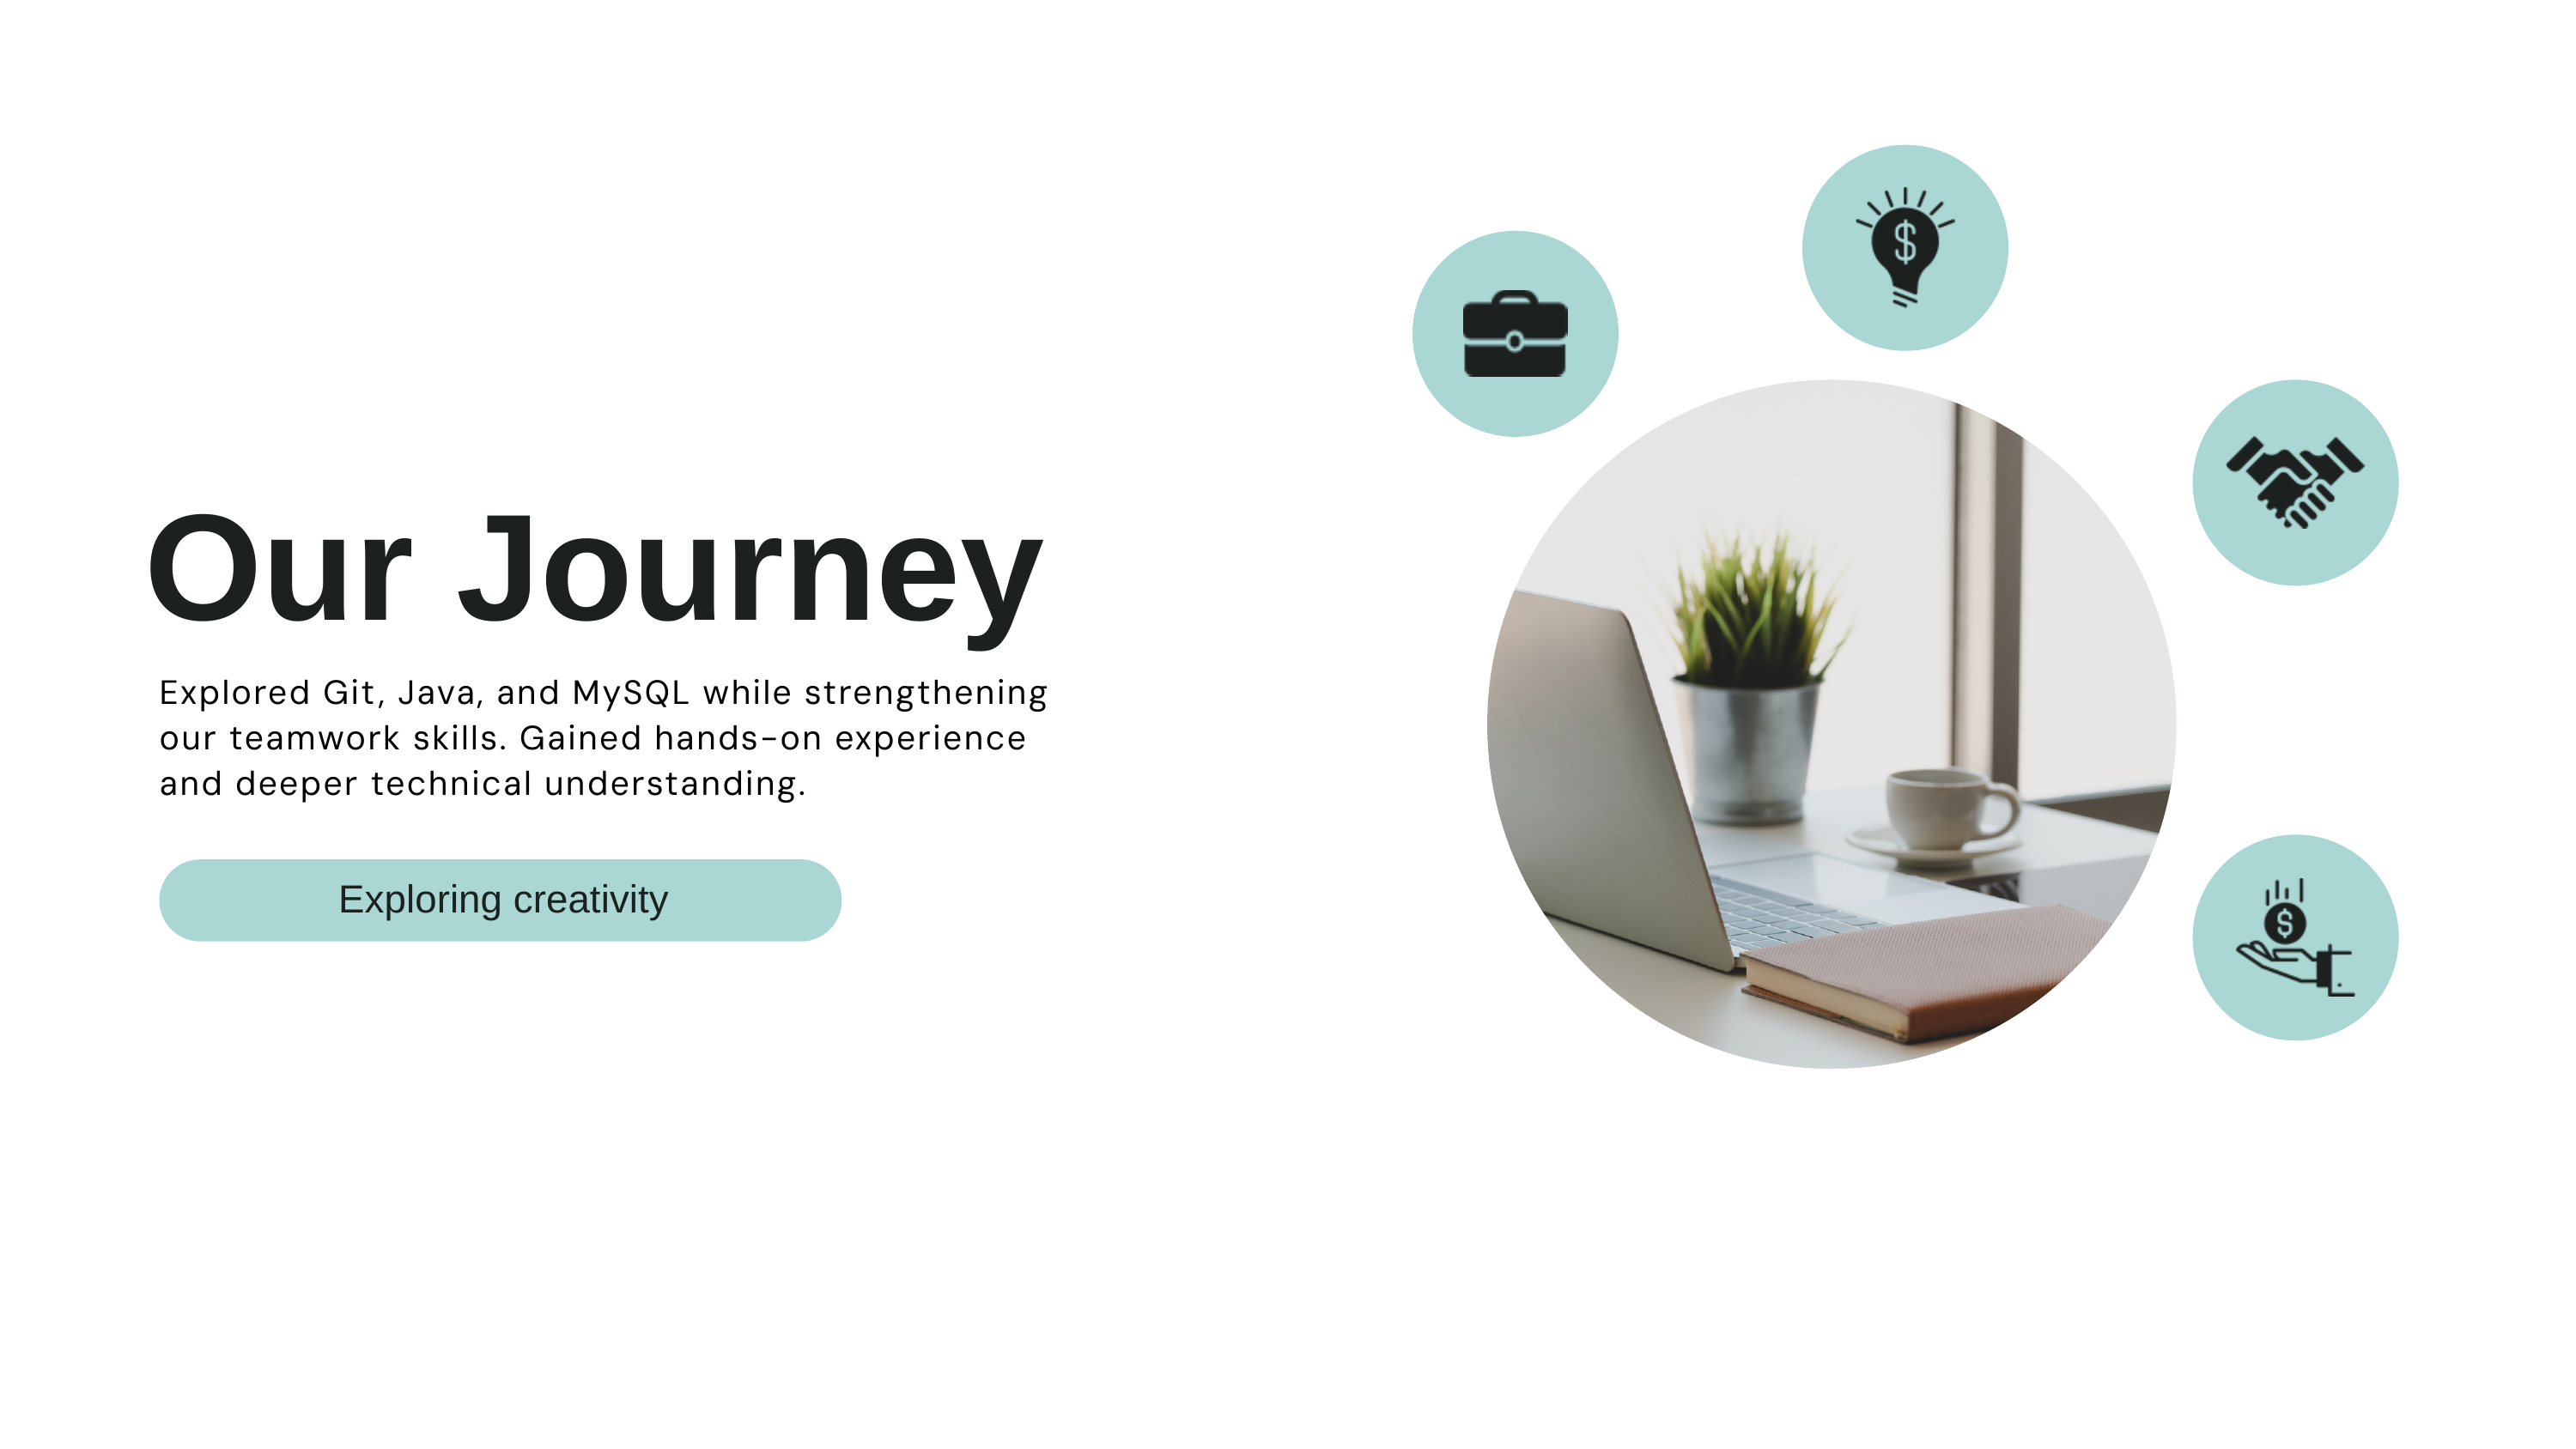

Our Journey
Explored Git, Java, and MySQL while strengthening our teamwork skills. Gained hands-on experience and deeper technical understanding.

Exploring creativity